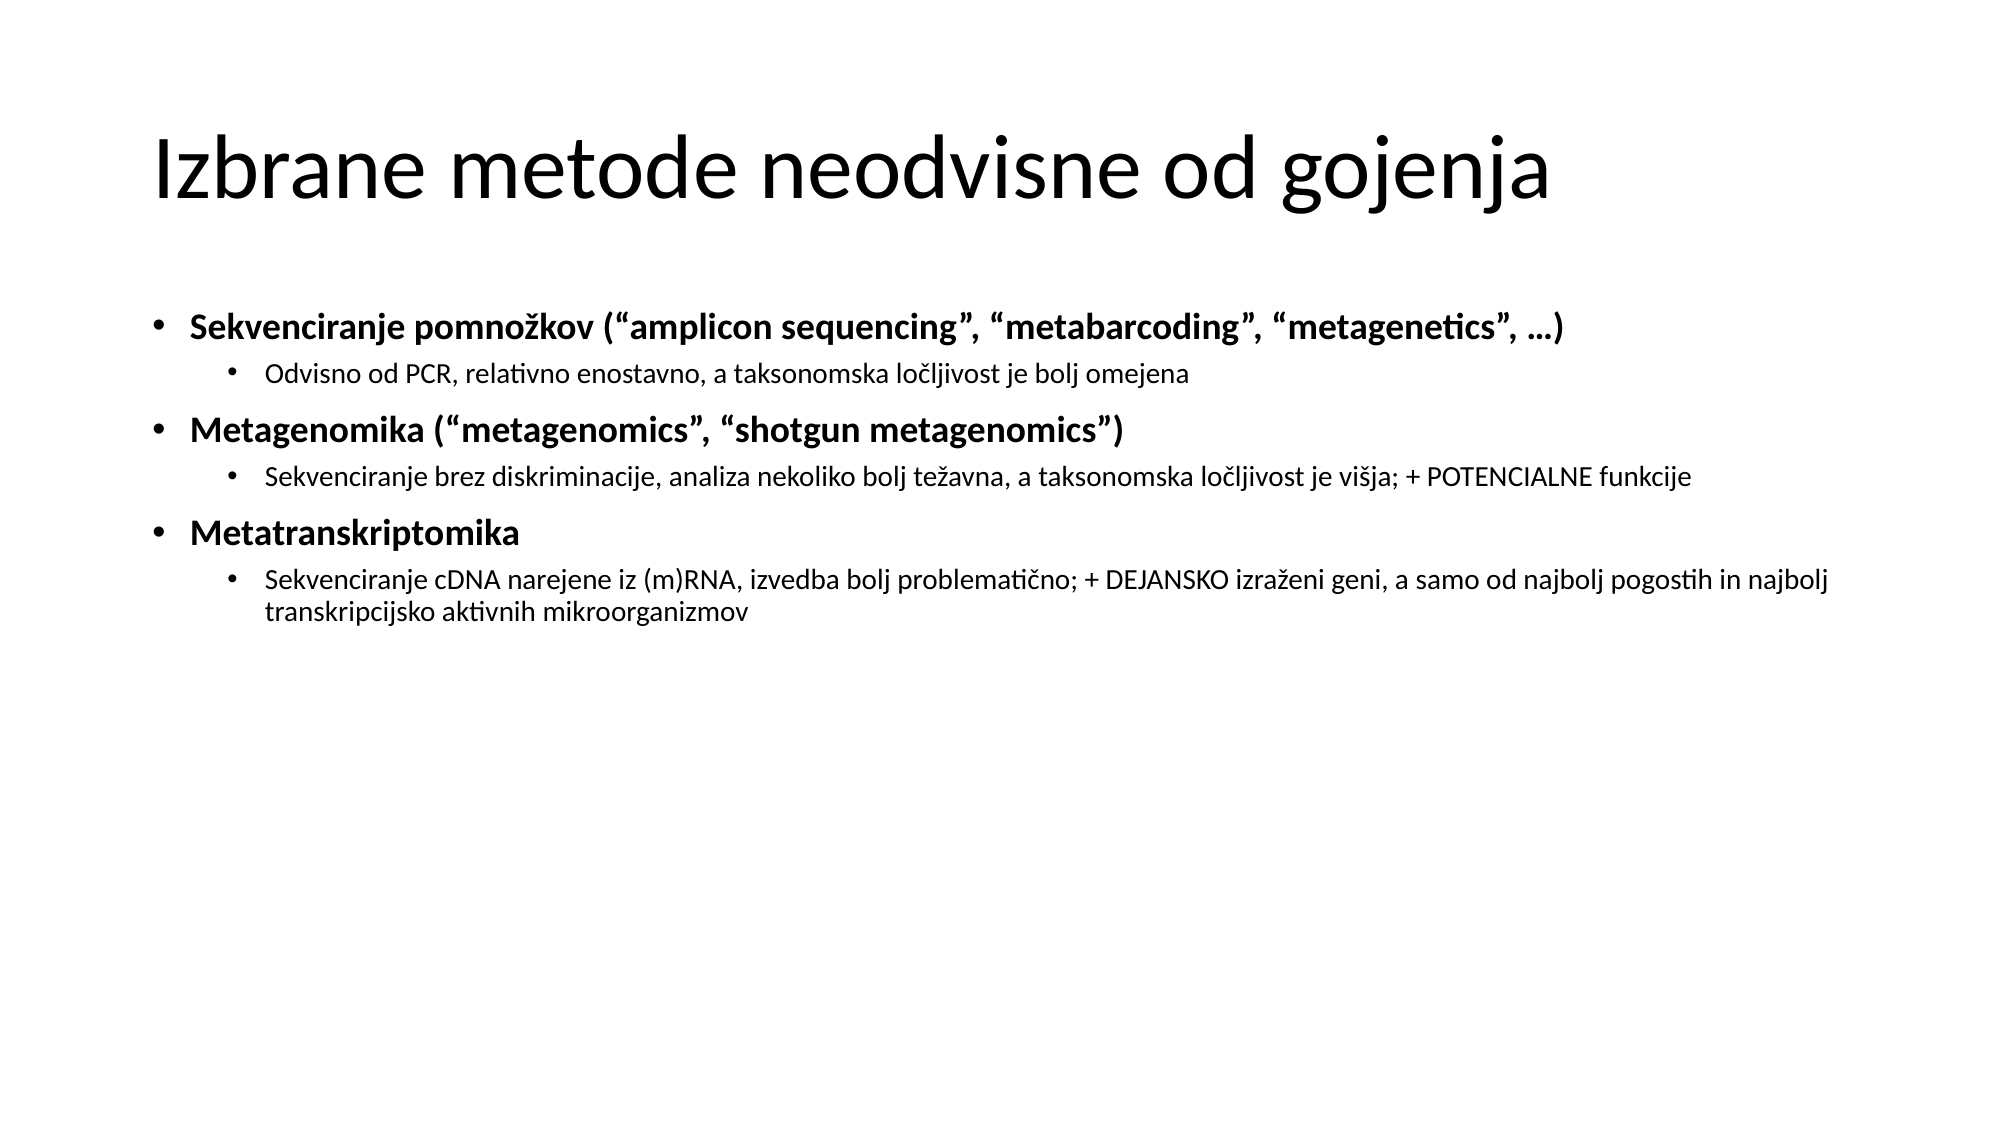

# Izbrane metode neodvisne od gojenja
Sekvenciranje pomnožkov (“amplicon sequencing”, “metabarcoding”, “metagenetics”, …)
Odvisno od PCR, relativno enostavno, a taksonomska ločljivost je bolj omejena
Metagenomika (“metagenomics”, “shotgun metagenomics”)
Sekvenciranje brez diskriminacije, analiza nekoliko bolj težavna, a taksonomska ločljivost je višja; + POTENCIALNE funkcije
Metatranskriptomika
Sekvenciranje cDNA narejene iz (m)RNA, izvedba bolj problematično; + DEJANSKO izraženi geni, a samo od najbolj pogostih in najbolj transkripcijsko aktivnih mikroorganizmov